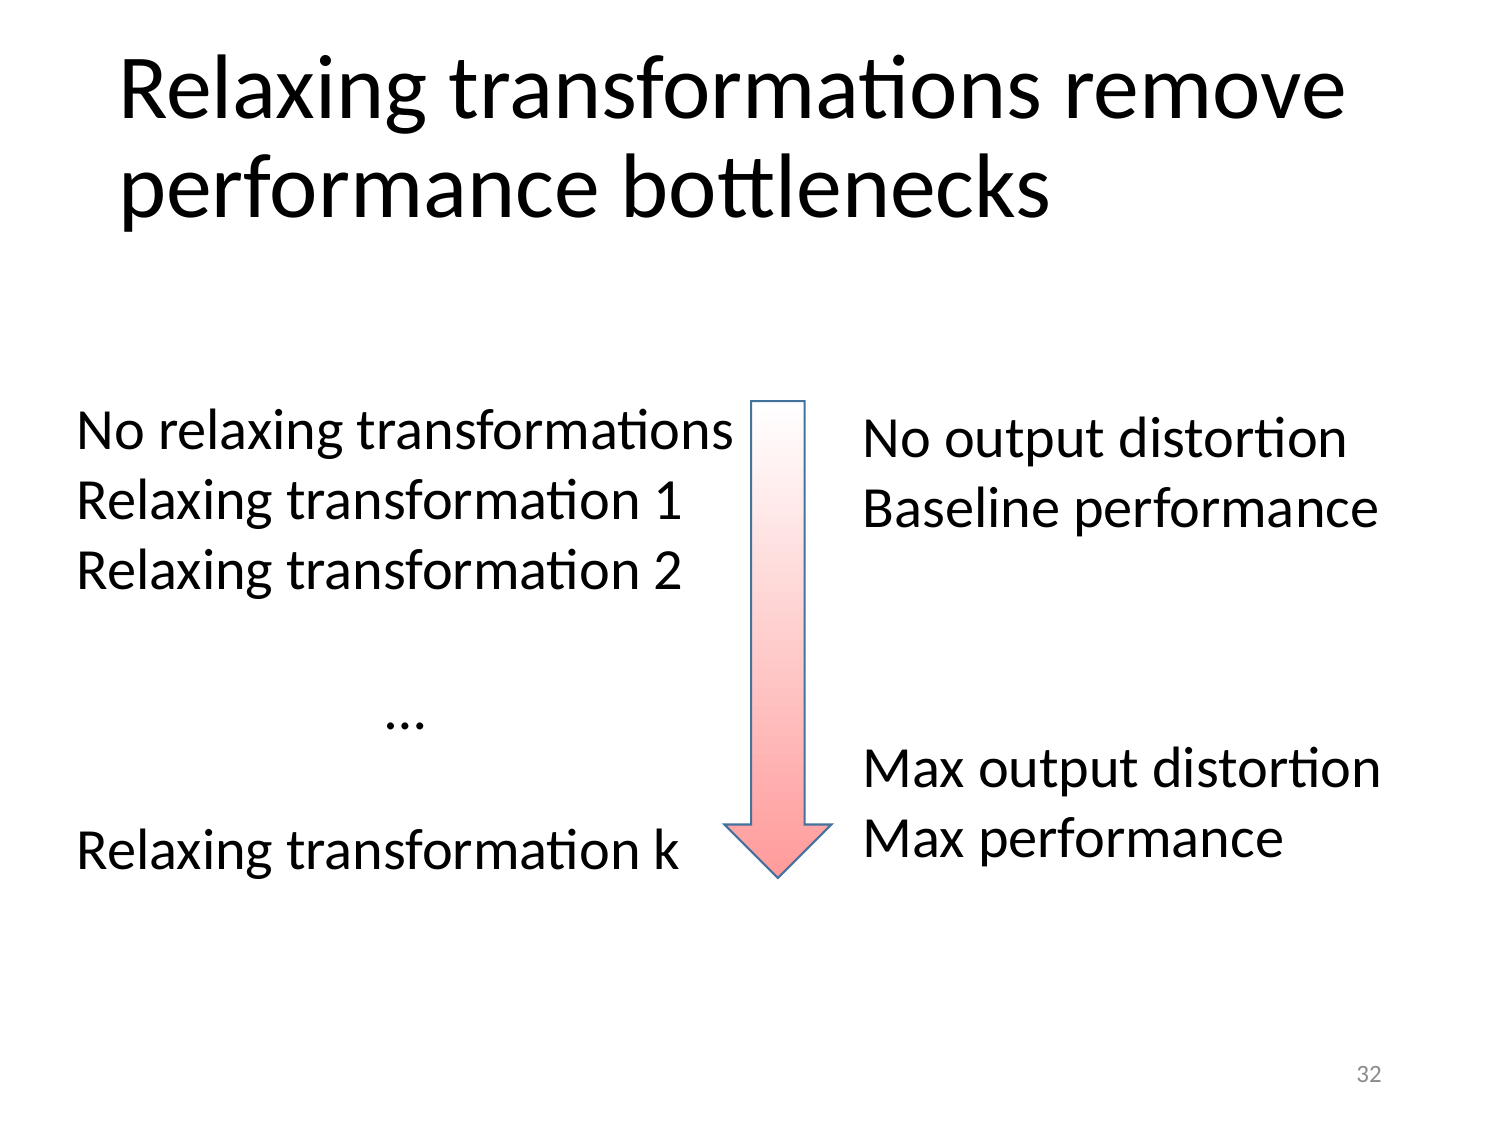

# Relaxing transformations remove performance bottlenecks
No relaxing transformations
Relaxing transformation 1
Relaxing transformation 2

…

Relaxing transformation k
No output distortion
Baseline performance

Max output distortion
Max performance
32